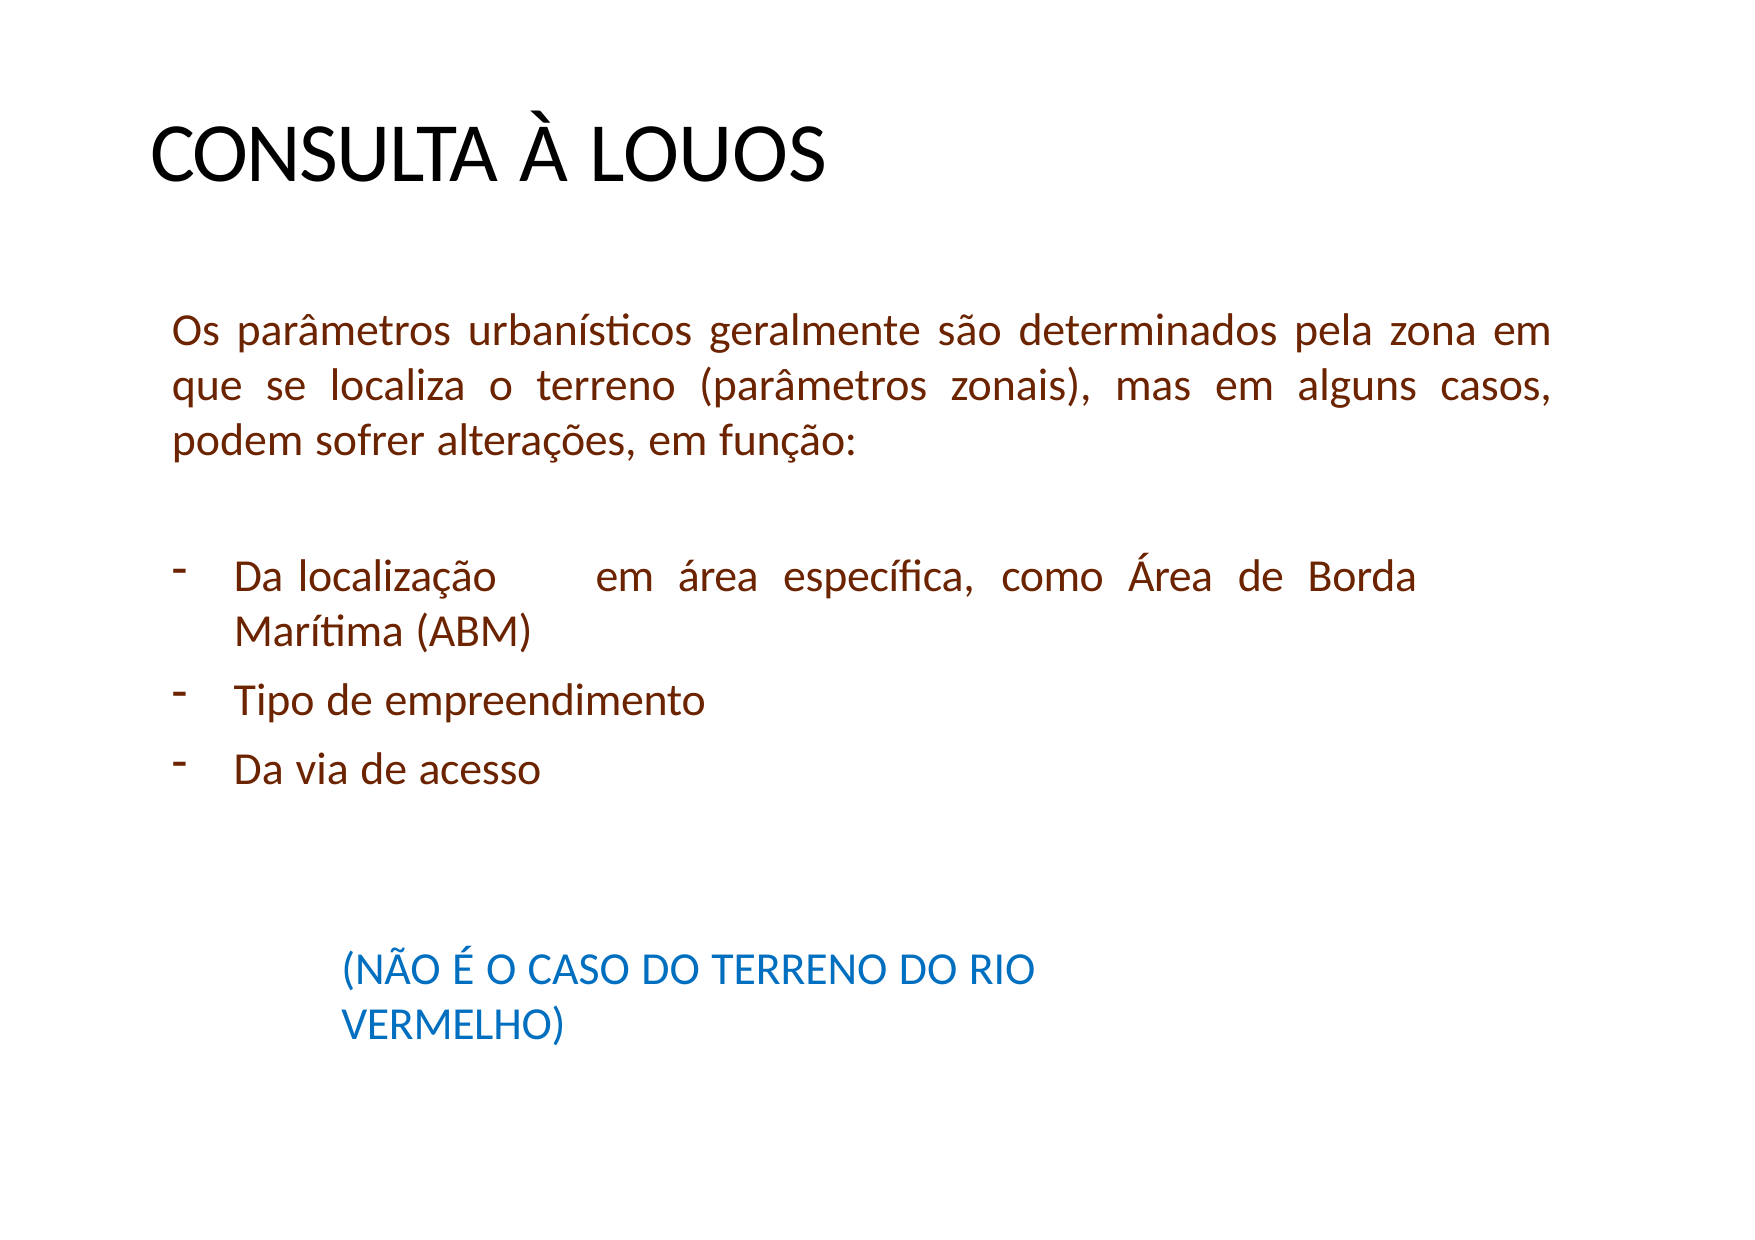

# CONSULTA À LOUOS
Os parâmetros urbanísticos geralmente são determinados pela zona em que se localiza o terreno (parâmetros zonais), mas em alguns casos, podem sofrer alterações, em função:

Da	localização	em	área	específica,	como	Área	de	Borda	Marítima (ABM)
Tipo de empreendimento
Da via de acesso
(NÃO É O CASO DO TERRENO DO RIO VERMELHO)